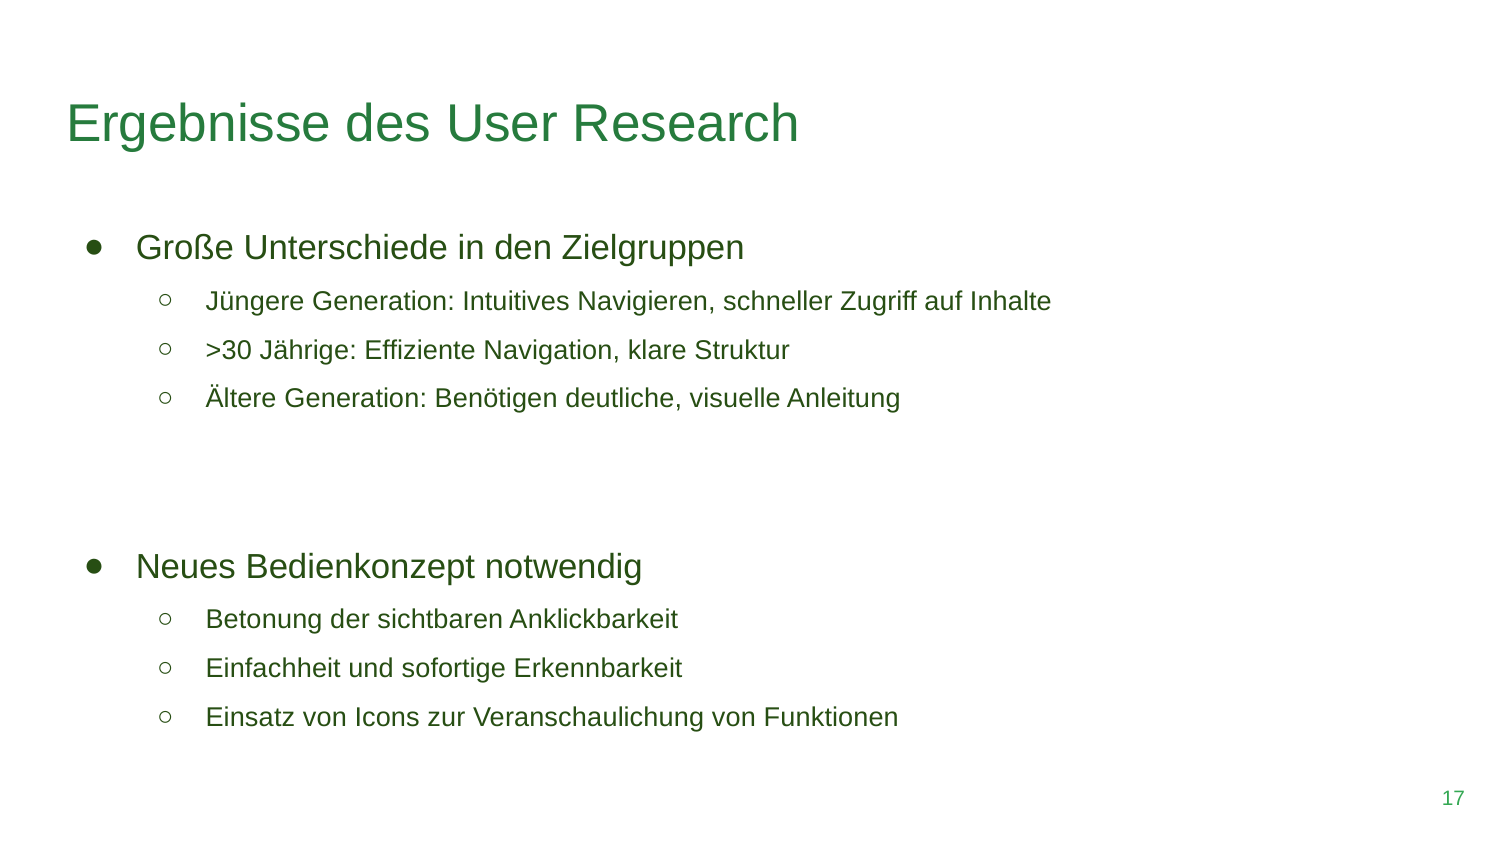

# Ergebnisse des User Research
Große Unterschiede in den Zielgruppen
Jüngere Generation: Intuitives Navigieren, schneller Zugriff auf Inhalte
>30 Jährige: Effiziente Navigation, klare Struktur
Ältere Generation: Benötigen deutliche, visuelle Anleitung

Neues Bedienkonzept notwendig
Betonung der sichtbaren Anklickbarkeit
Einfachheit und sofortige Erkennbarkeit
Einsatz von Icons zur Veranschaulichung von Funktionen
17